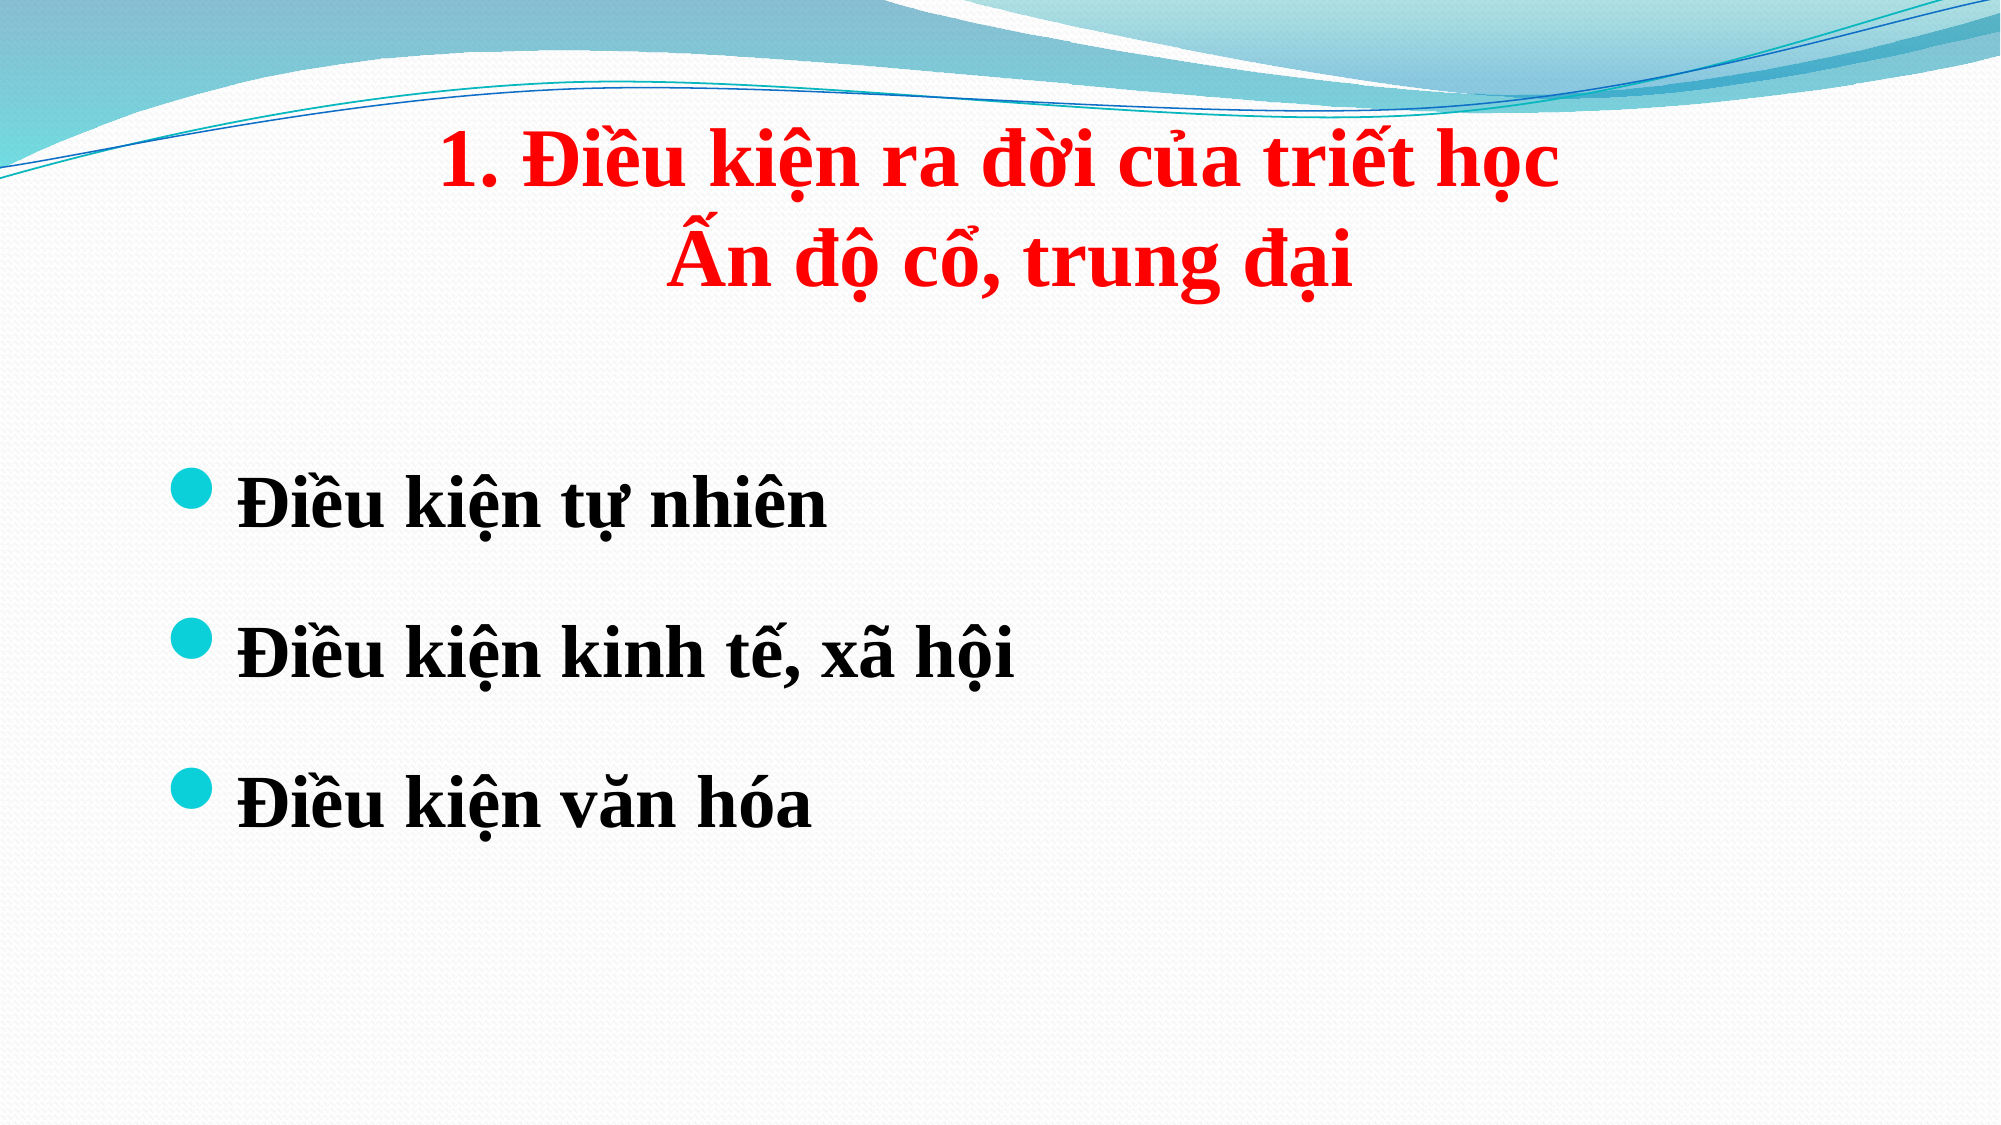

# 1. Điều kiện ra đời của triết học Ấn độ cổ, trung đại
Điều kiện tự nhiên
Điều kiện kinh tế, xã hội
Điều kiện văn hóa